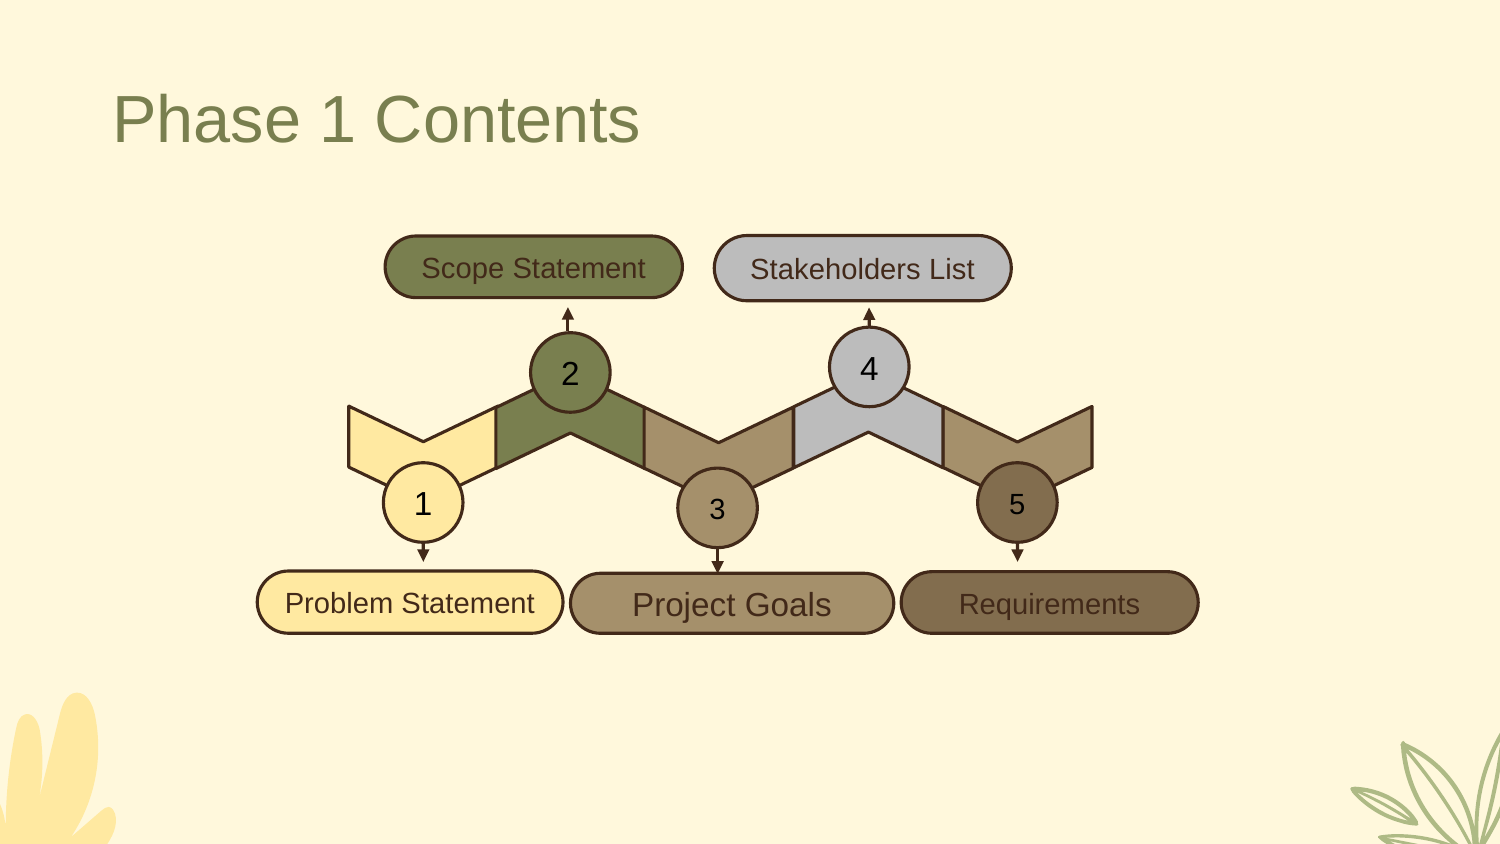

# Phase 1 Contents

Problem Statement

Stakeholders List
Scope Statement

4

2

1

5
3

Requirements

Project Goals